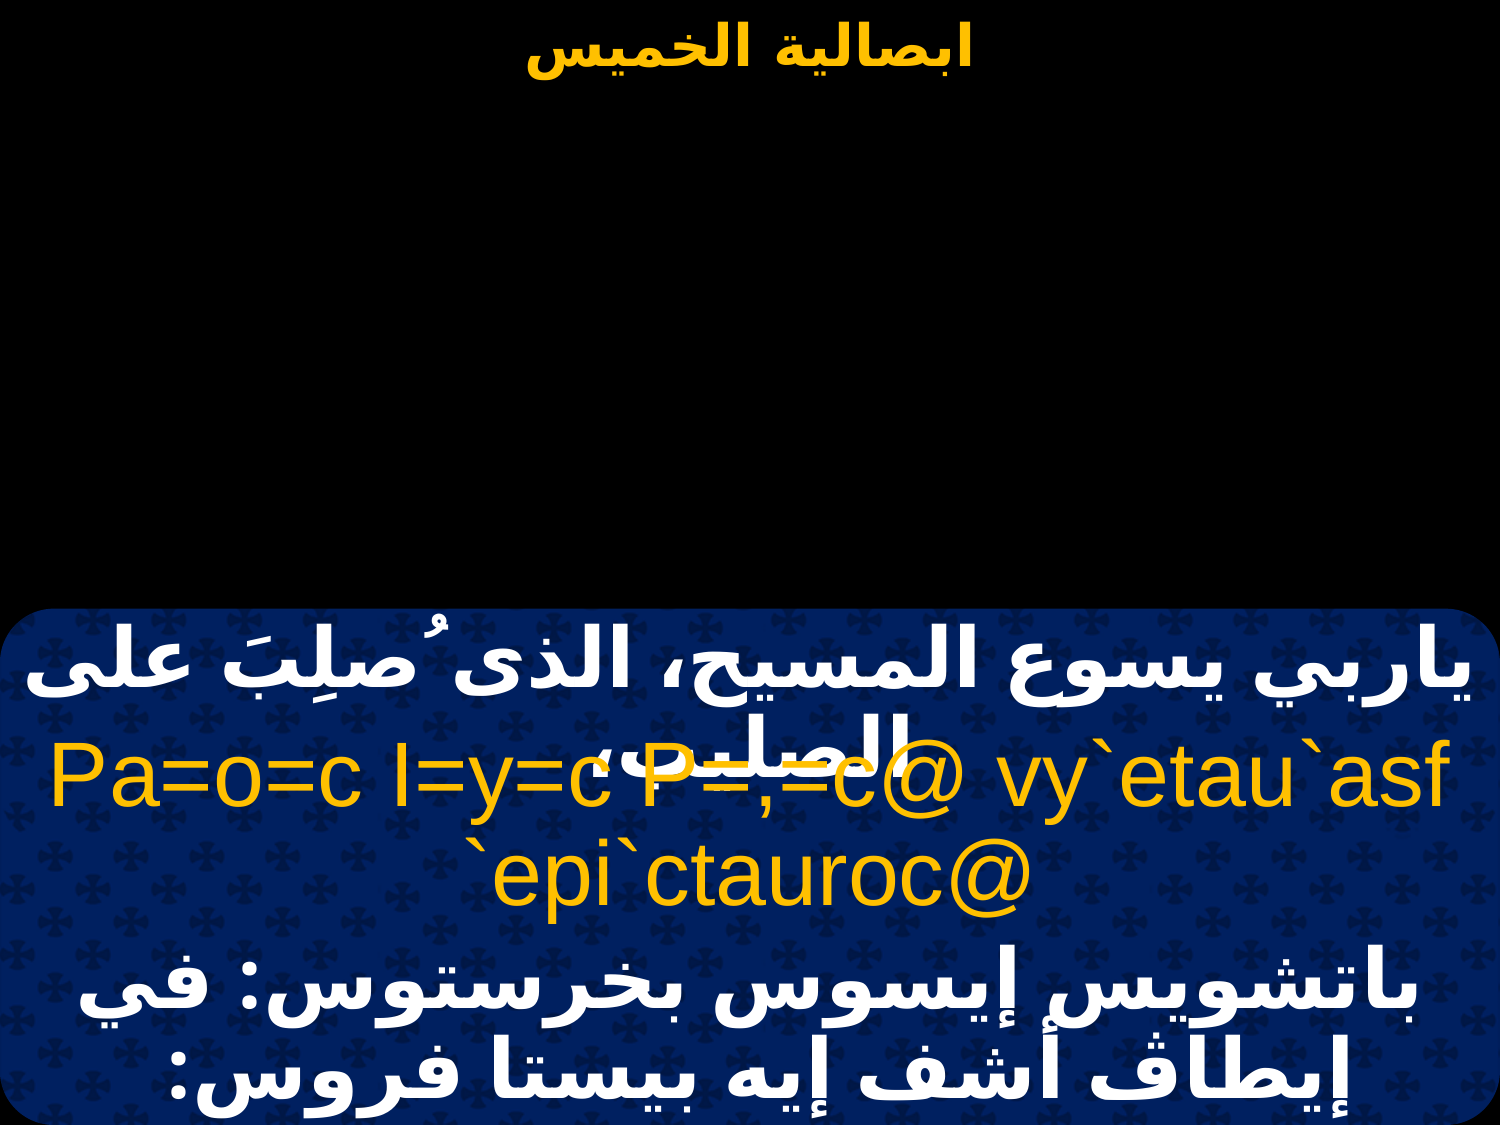

#
ياربي يسوع المسيح، الذى ُصلِبَ على الصليب،
Pa=o=c I=y=c P=,=c@ vy`etau`asf `epi`ctauroc@
باتشويس إيسوس بخرستوس: في إيطاڤ أشف إيه بيستا فروس: